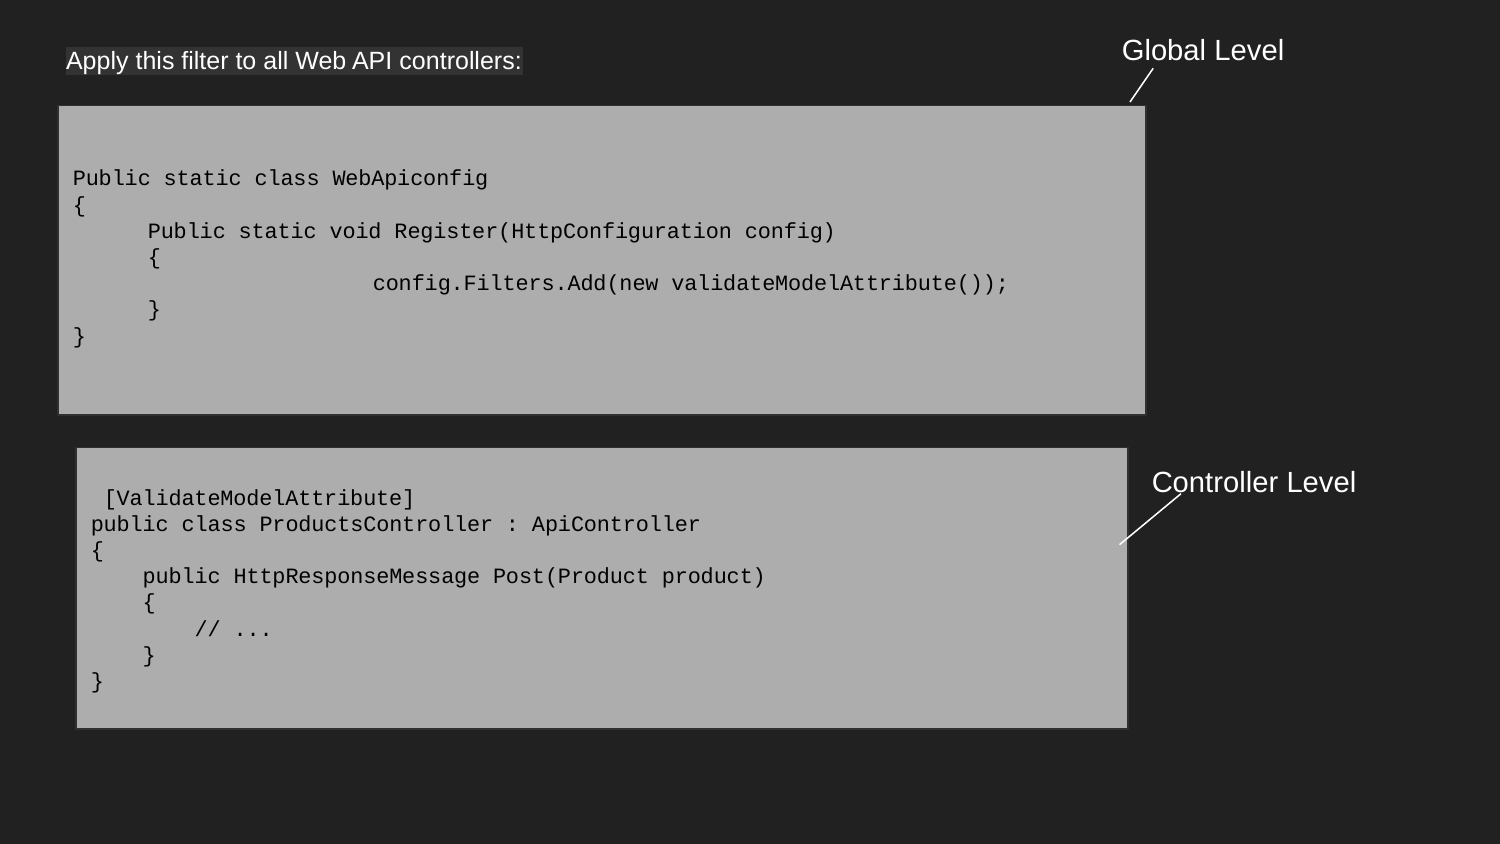

Global Level
Apply this filter to all Web API controllers:

Public static class WebApiconfig
{
Public static void Register(HttpConfiguration config)
{
		config.Filters.Add(new validateModelAttribute());
}
}

 [ValidateModelAttribute]
public class ProductsController : ApiController
{
    public HttpResponseMessage Post(Product product)
    {
        // ...
    }
}
Controller Level